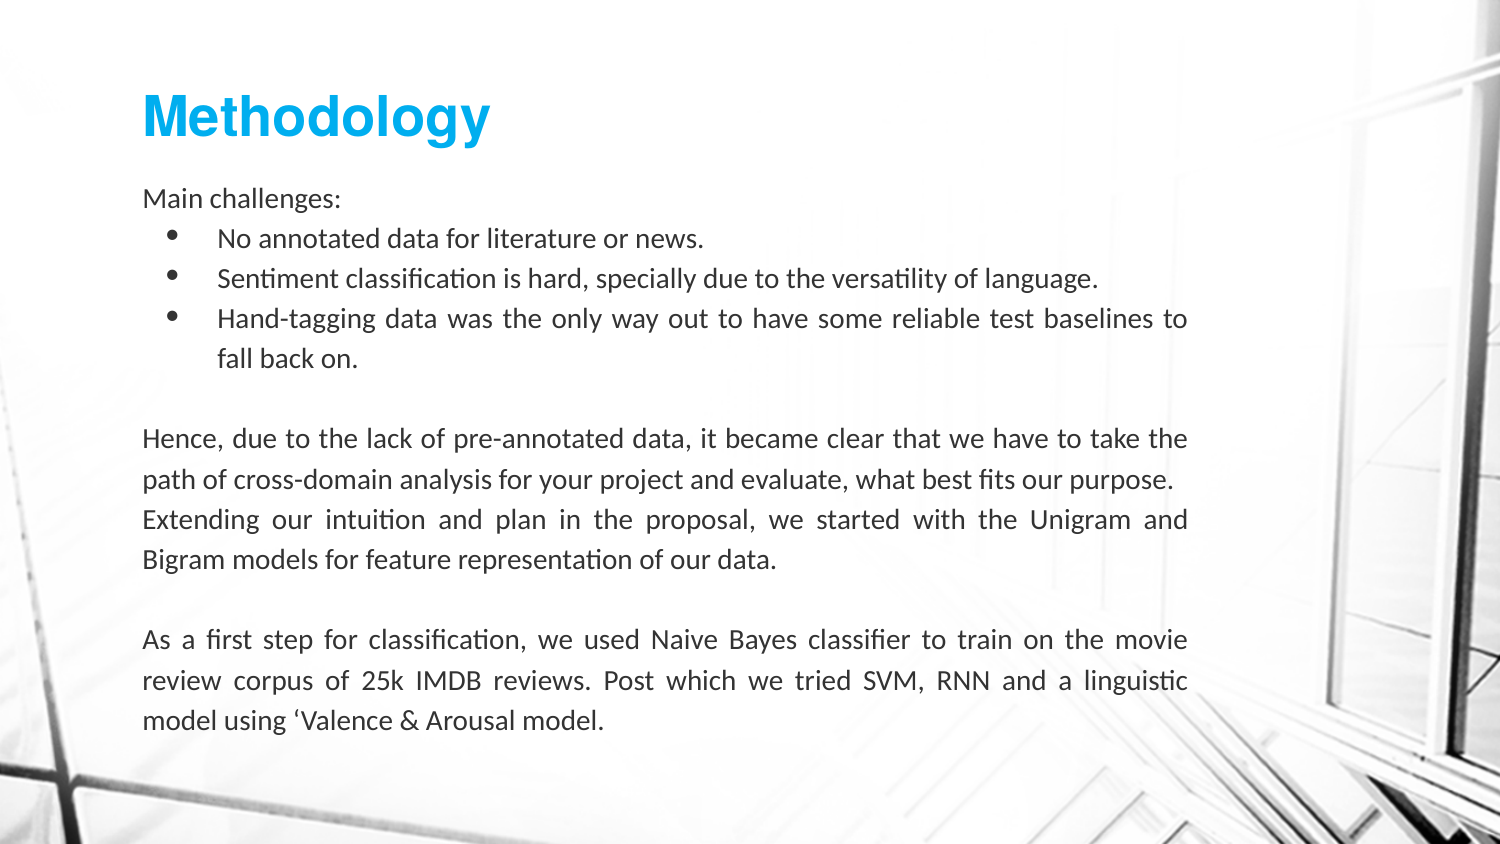

# Methodology
Main challenges:
No annotated data for literature or news.
Sentiment classification is hard, specially due to the versatility of language.
Hand-tagging data was the only way out to have some reliable test baselines to fall back on.

Hence, due to the lack of pre-annotated data, it became clear that we have to take the path of cross-domain analysis for your project and evaluate, what best fits our purpose.
Extending our intuition and plan in the proposal, we started with the Unigram and Bigram models for feature representation of our data.

As a first step for classification, we used Naive Bayes classifier to train on the movie review corpus of 25k IMDB reviews. Post which we tried SVM, RNN and a linguistic model using ‘Valence & Arousal model.